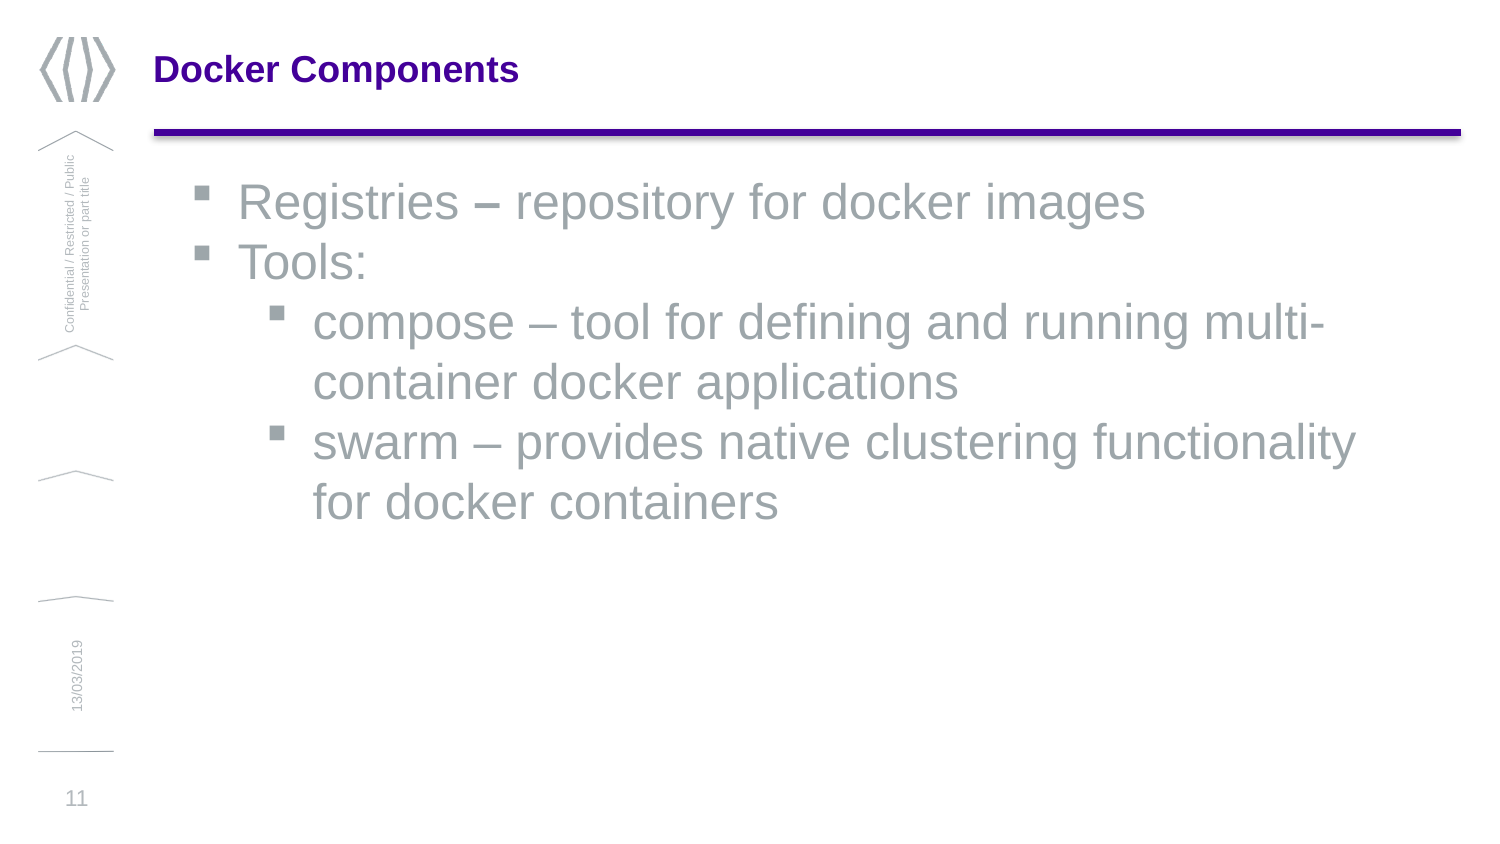

# Docker Components
Registries – repository for docker images
Tools:
compose – tool for defining and running multi-container docker applications
swarm – provides native clustering functionality for docker containers
Confidential / Restricted / Public
Presentation or part title
13/03/2019
11